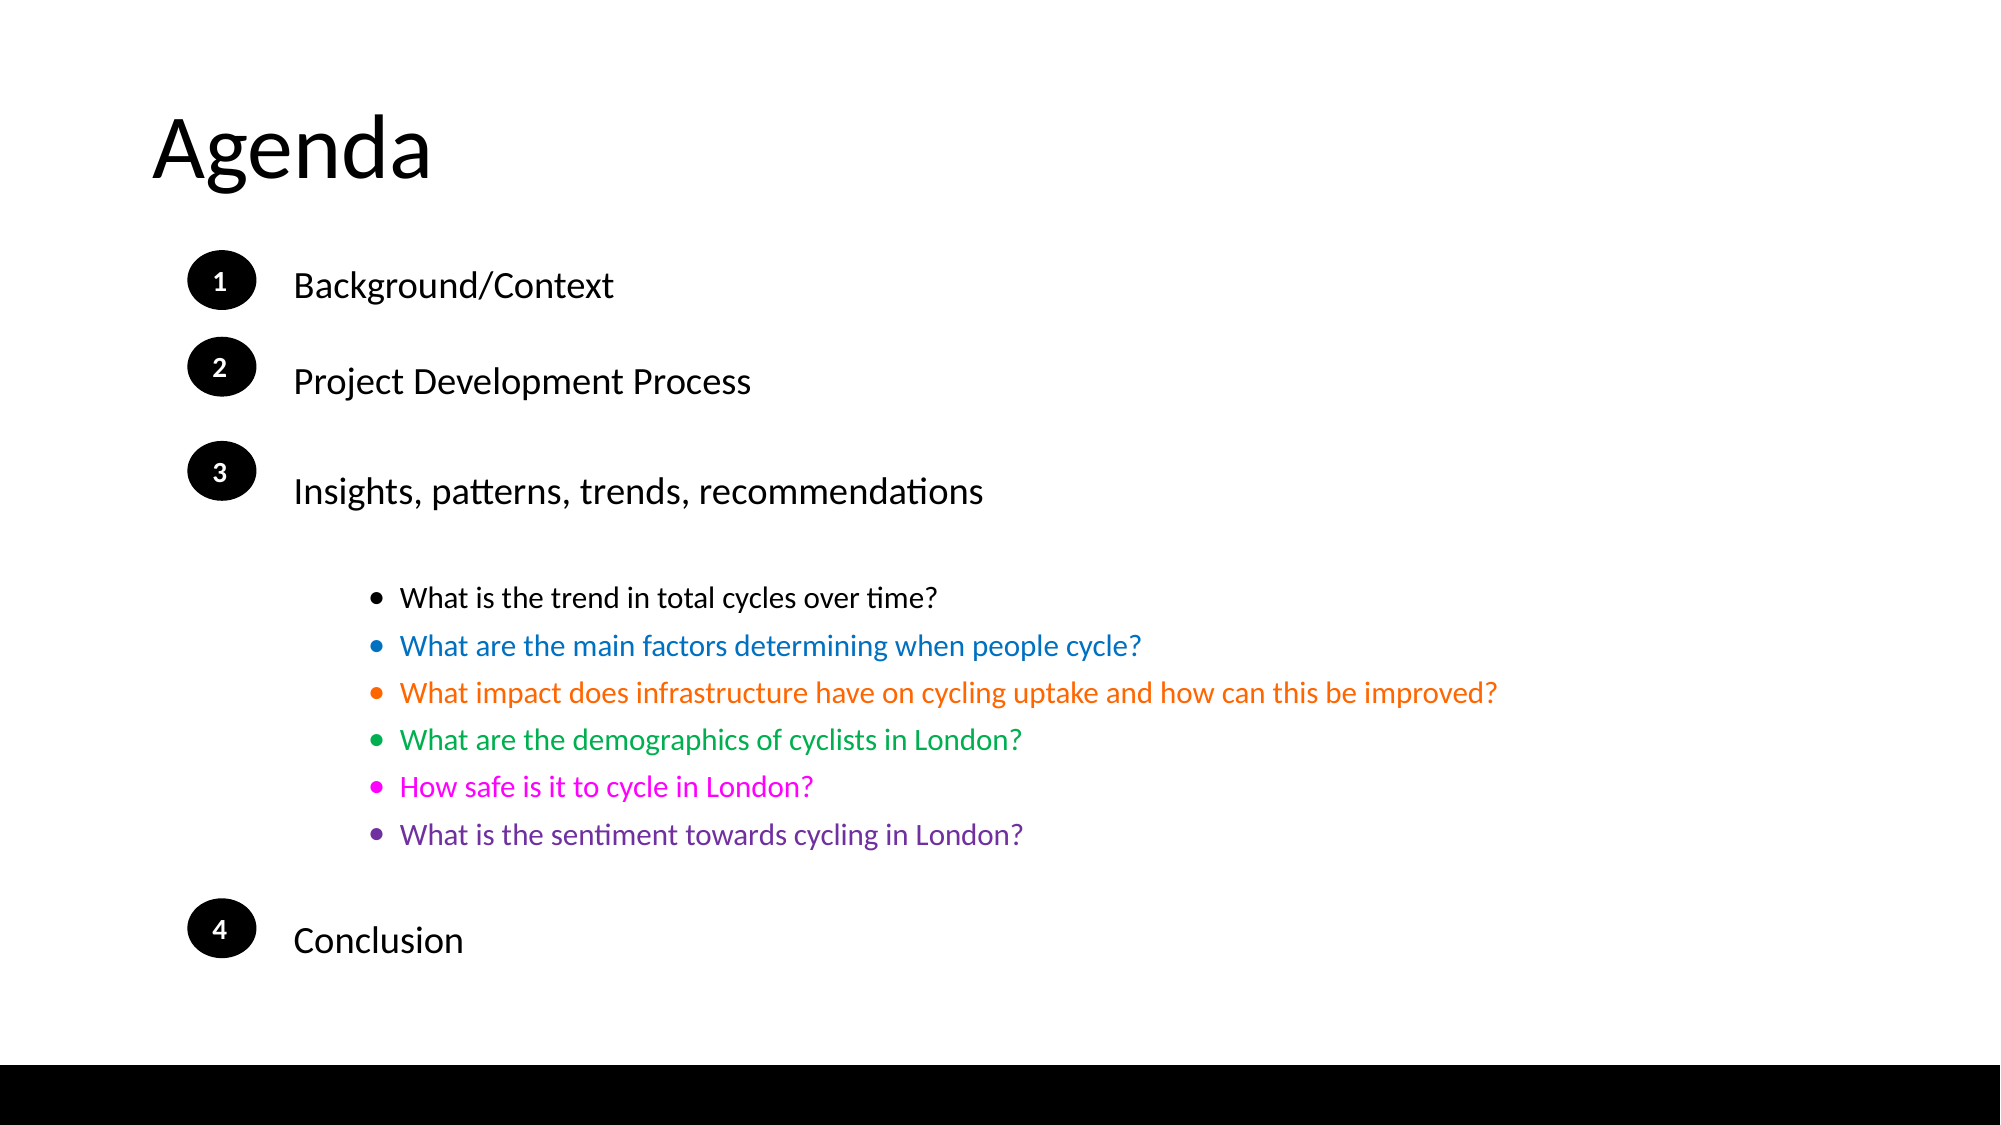

# Agenda
1

Background/Context

Project Development Process

Insights, patterns, trends, recommendations

What is the trend in total cycles over time?
What are the main factors determining when people cycle?
What impact does infrastructure have on cycling uptake and how can this be improved?
What are the demographics of cyclists in London?
How safe is it to cycle in London?
What is the sentiment towards cycling in London?

Conclusion
2

3

4